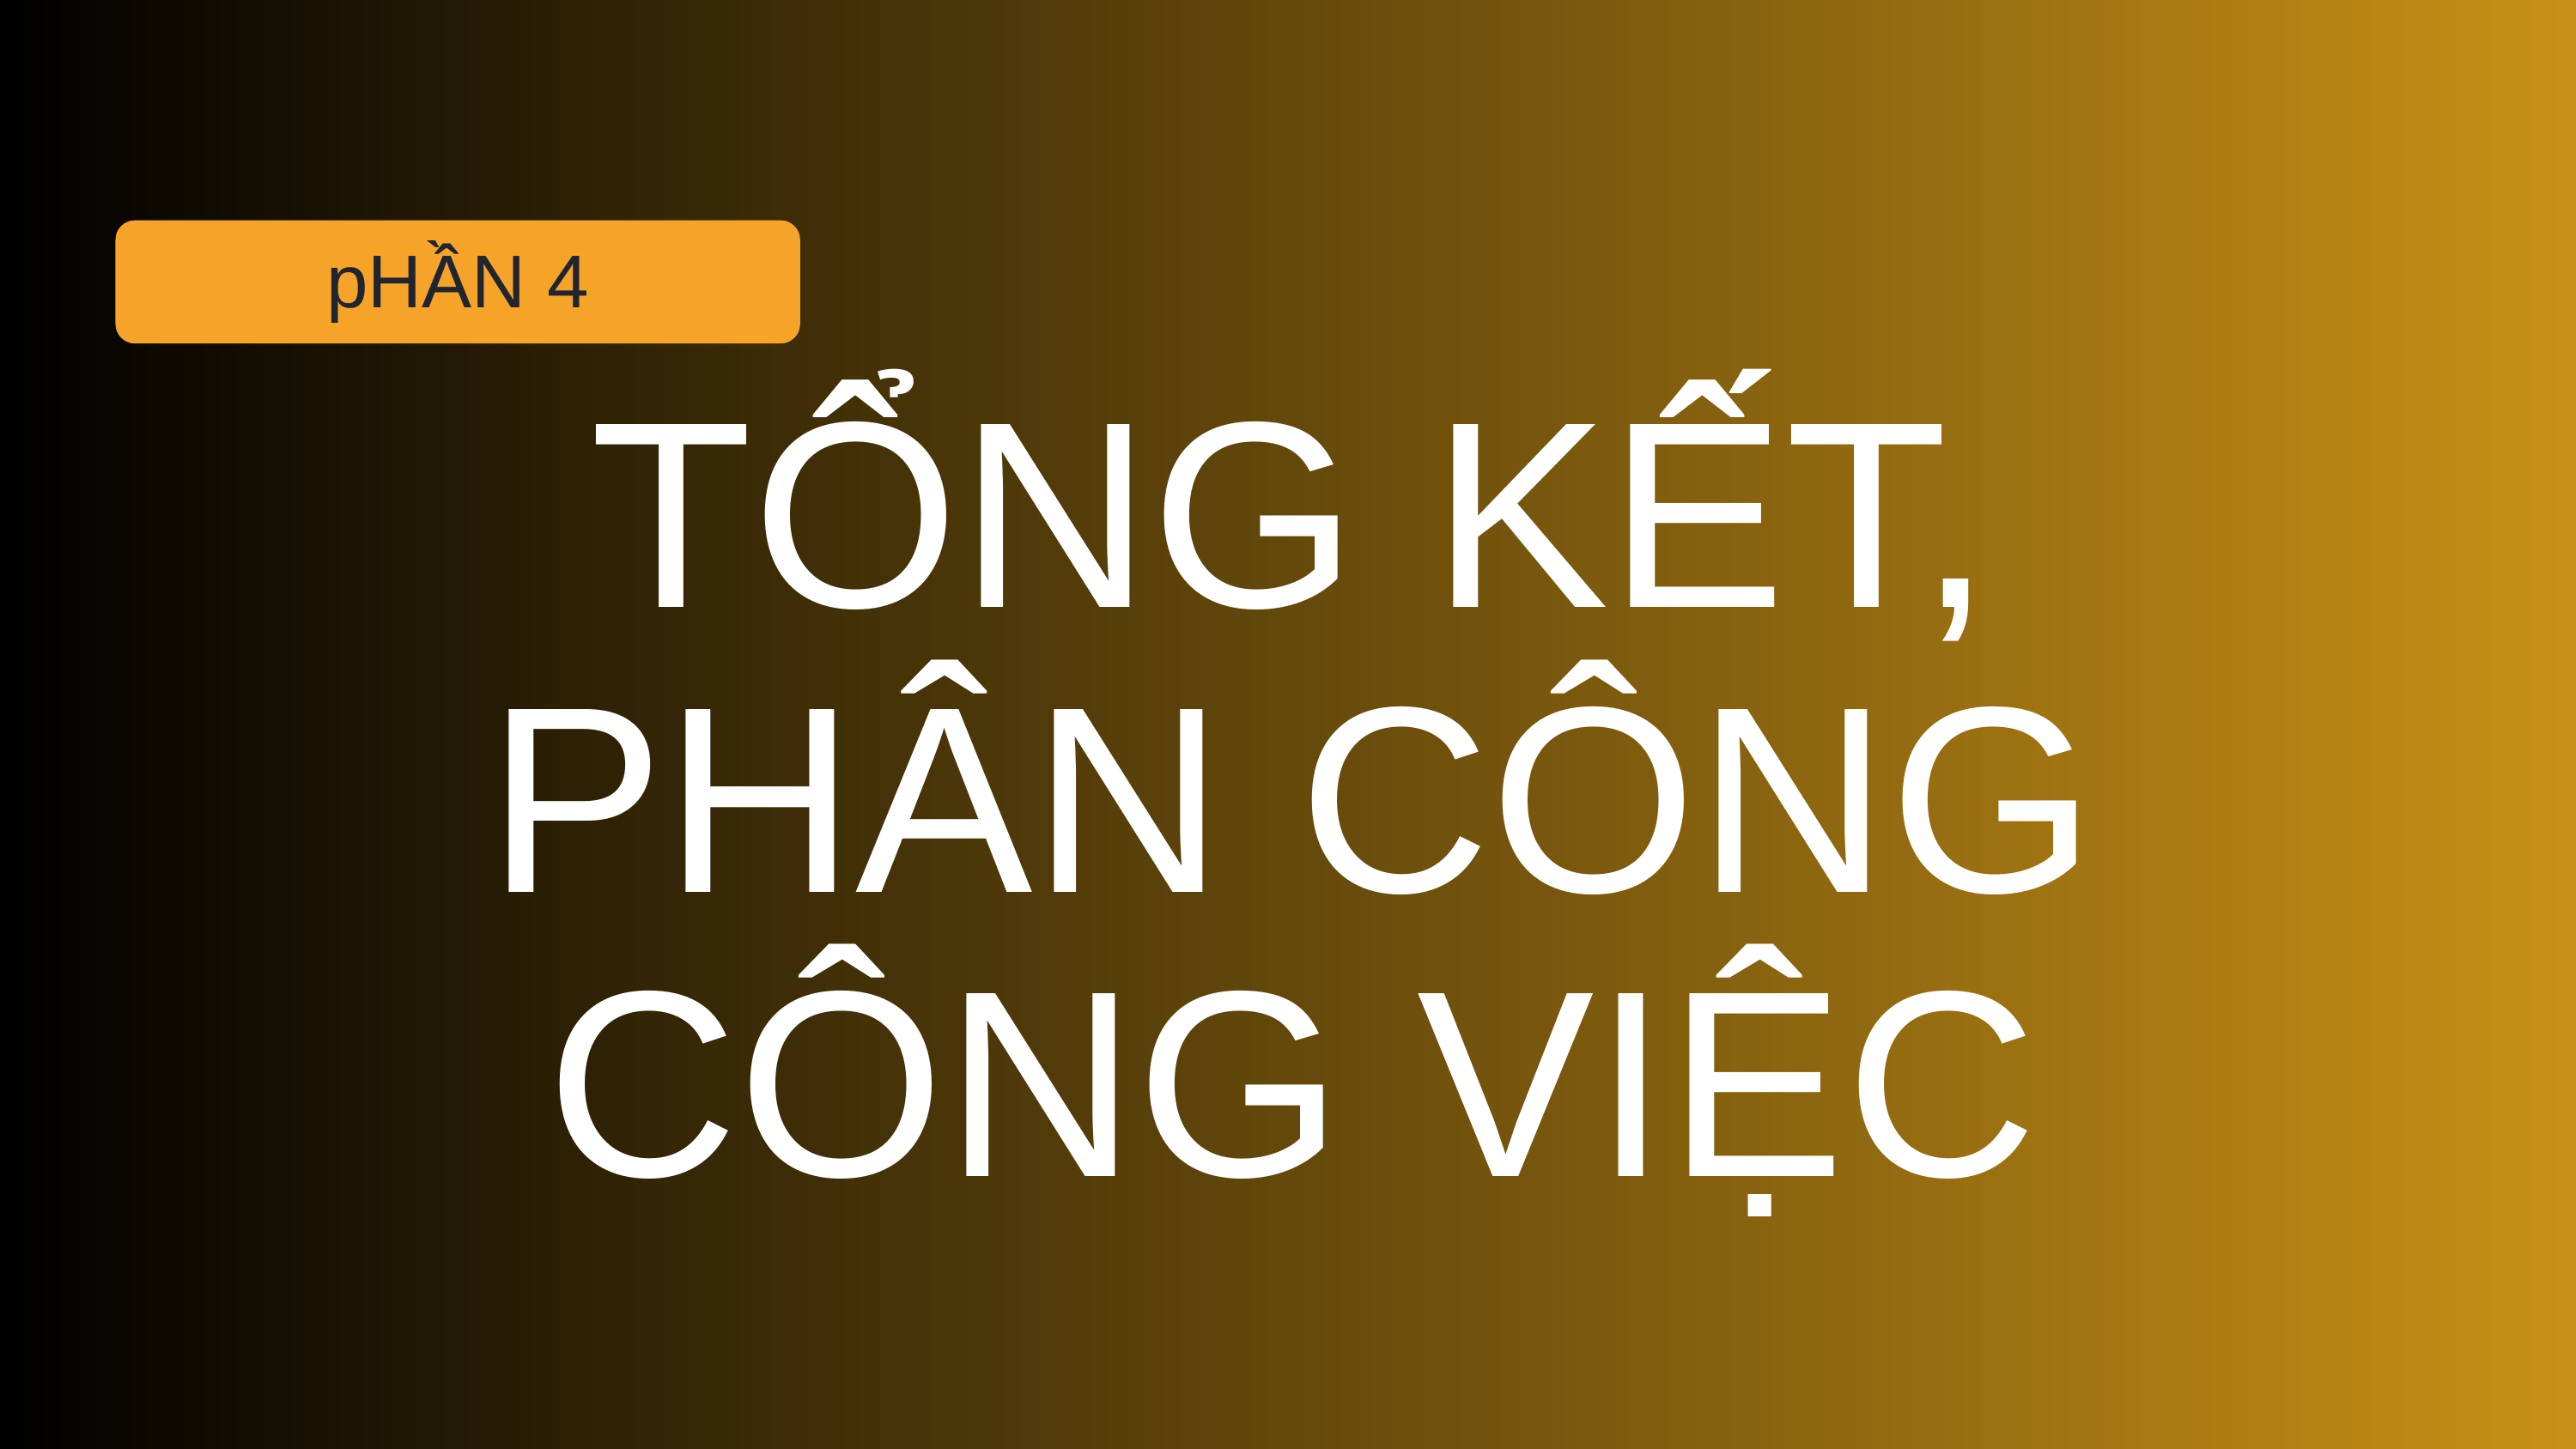

pHẦN 4

TỔNG KẾT,
PHÂN CÔNG
CÔNG VIỆC